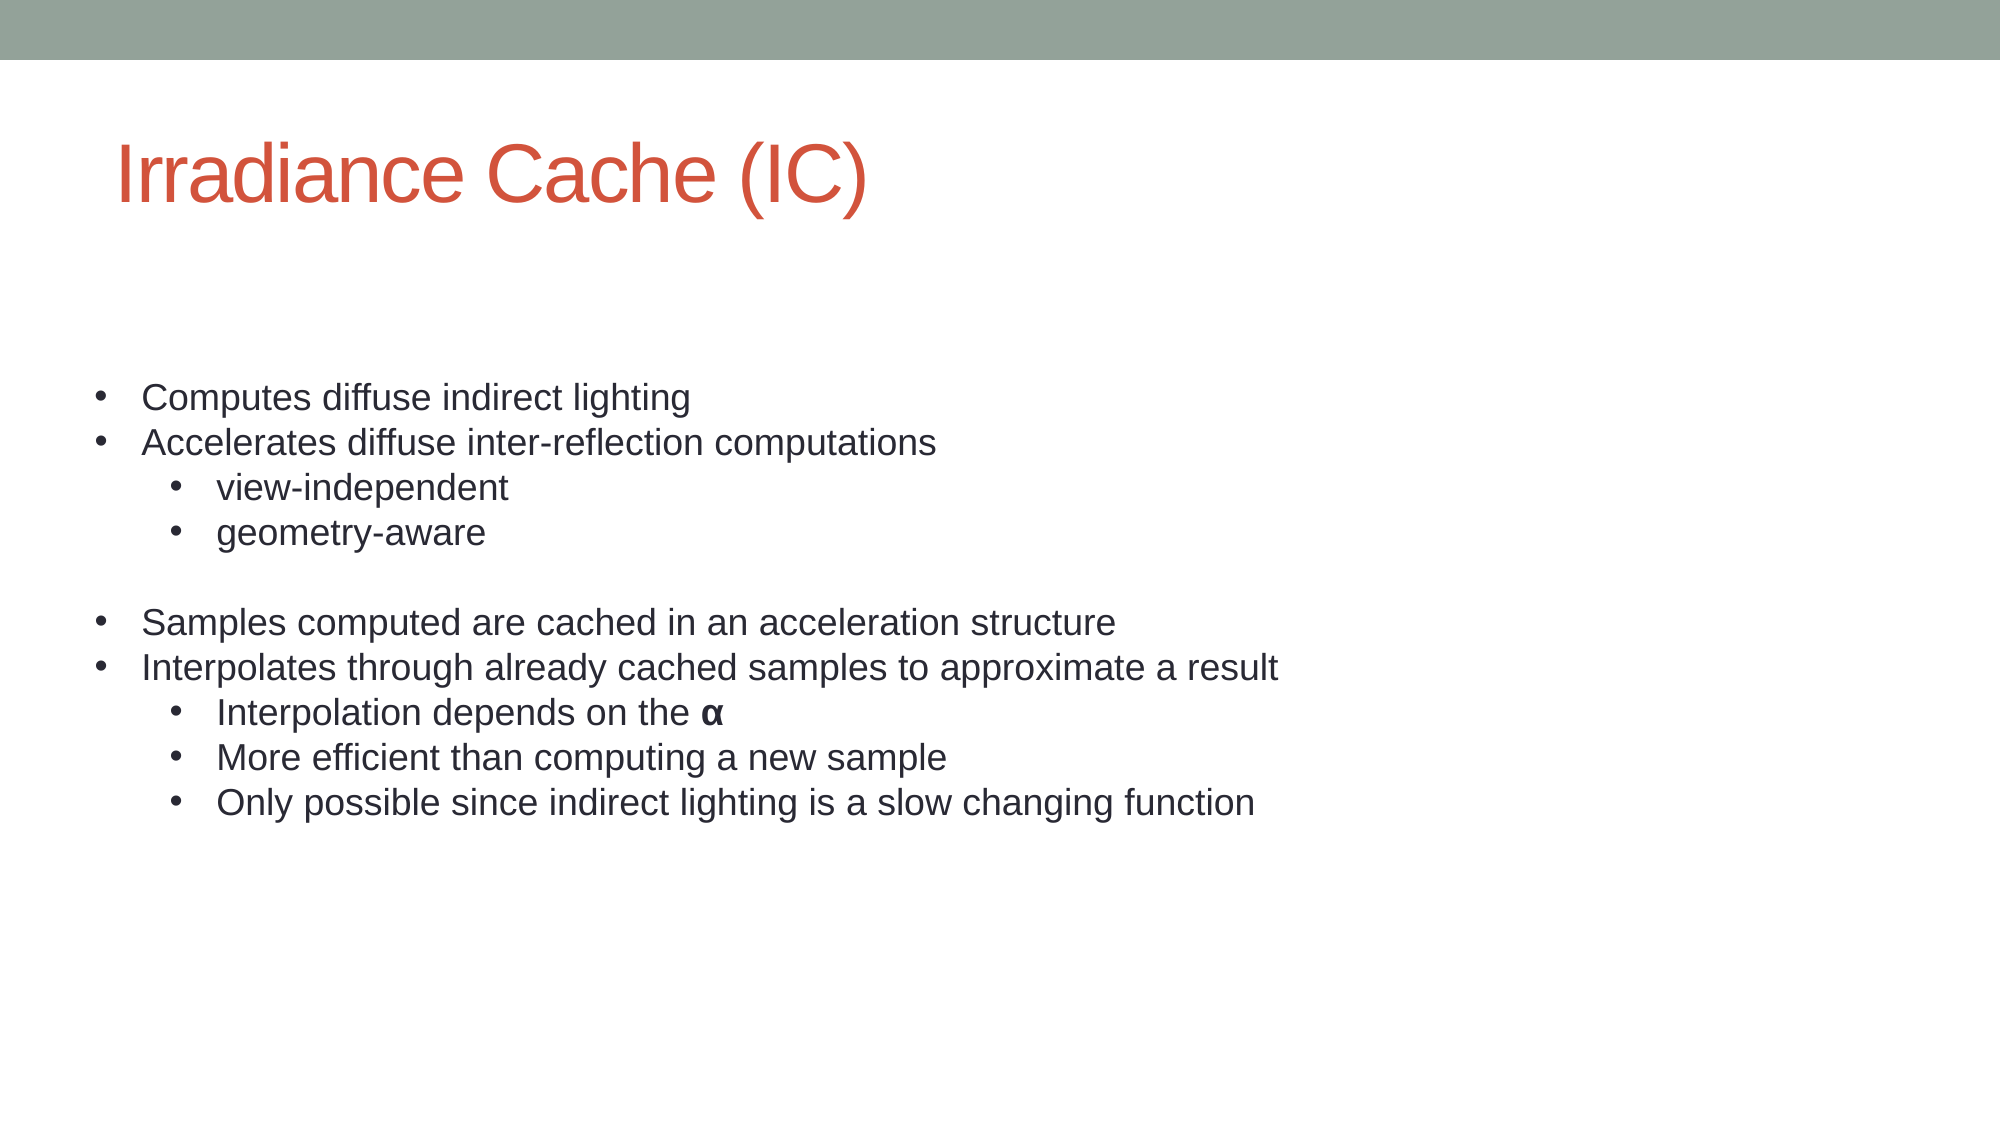

Irradiance Cache (IC)

Computes diffuse indirect lighting
Accelerates diffuse inter-reflection computations
view-independent
geometry-aware

Samples computed are cached in an acceleration structure
Interpolates through already cached samples to approximate a result
Interpolation depends on the α
More efficient than computing a new sample
Only possible since indirect lighting is a slow changing function